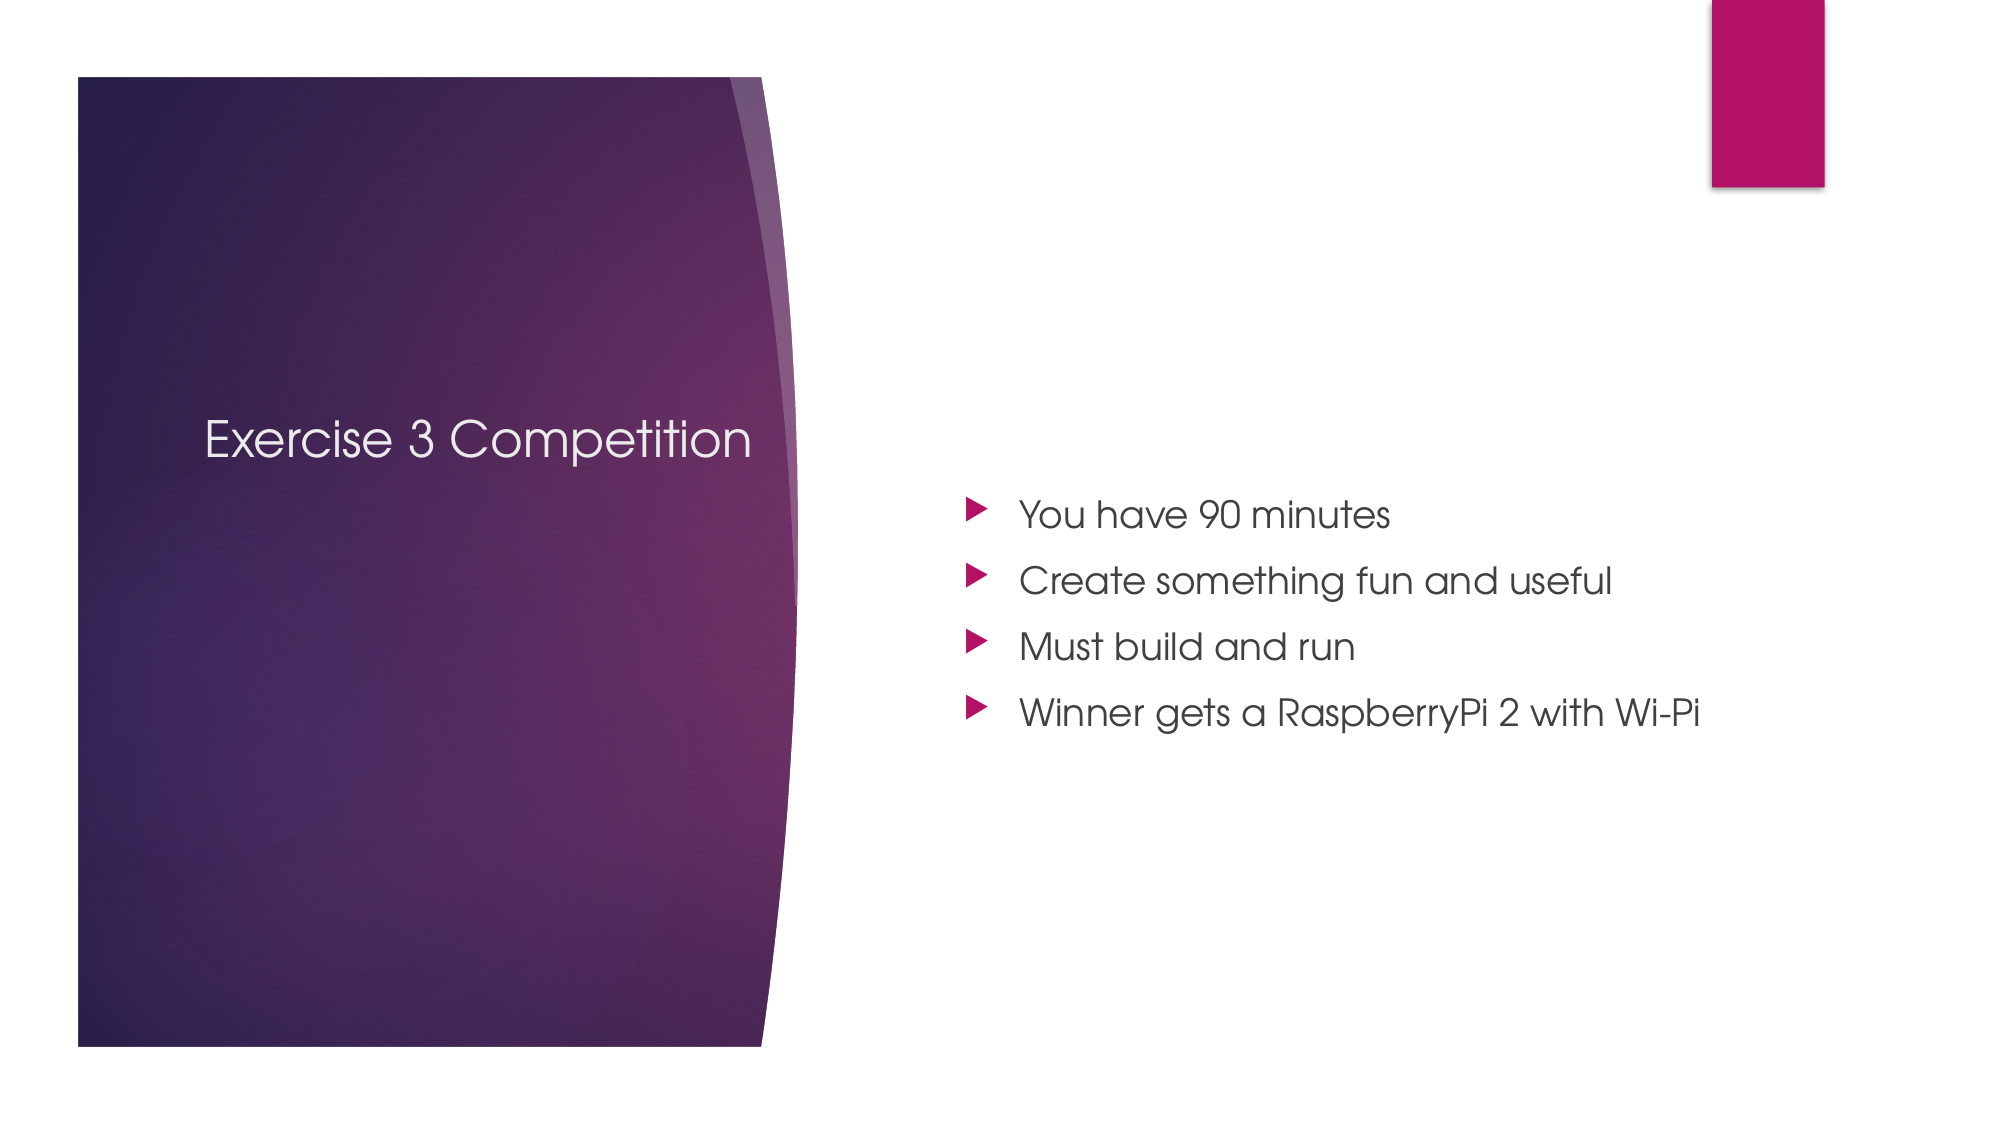

# Exercise 3 Competition
You have 90 minutes
Create something fun and useful
Must build and run
Winner gets a RaspberryPi 2 with Wi-Pi